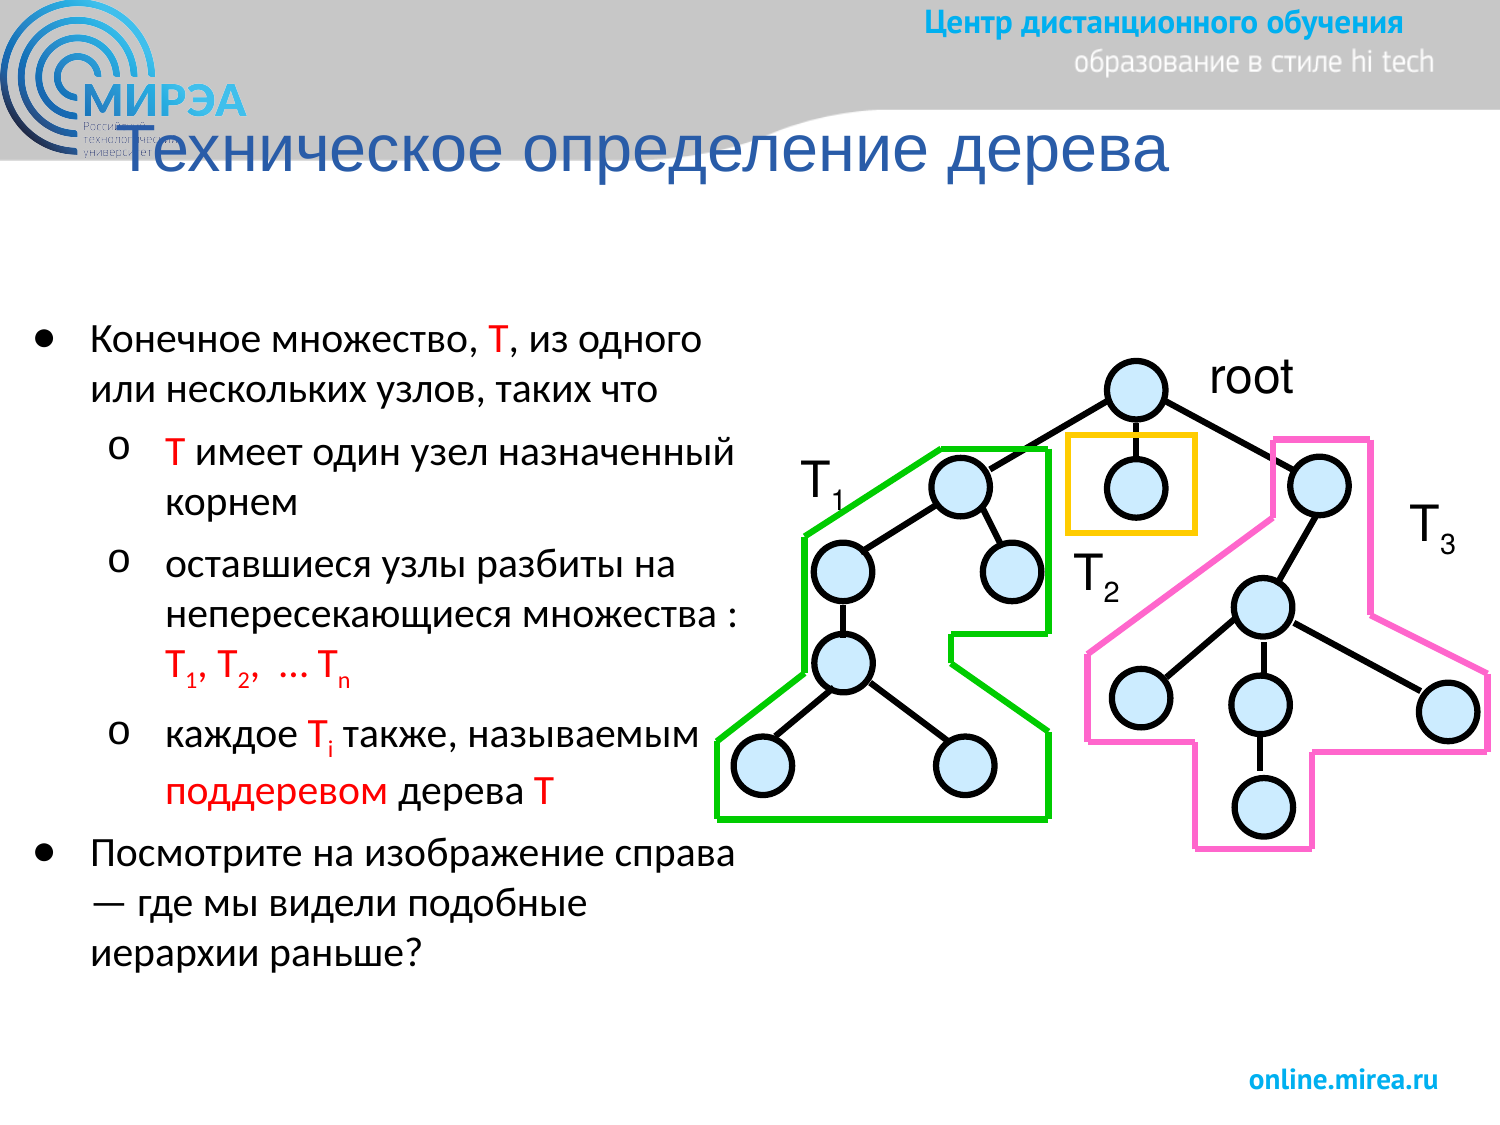

# Техническое определение дерева
Конечное множество, T, из одного или нескольких узлов, таких что
T имеет один узел назначенный корнем
оставшиеся узлы разбиты на непересекающиеся множества : T1, T2,  … Tn
каждое Ti также, называемым  поддеревом дерева T
Посмотрите на изображение справа — где мы видели подобные иерархии раньше?
root

T2
T3
T1